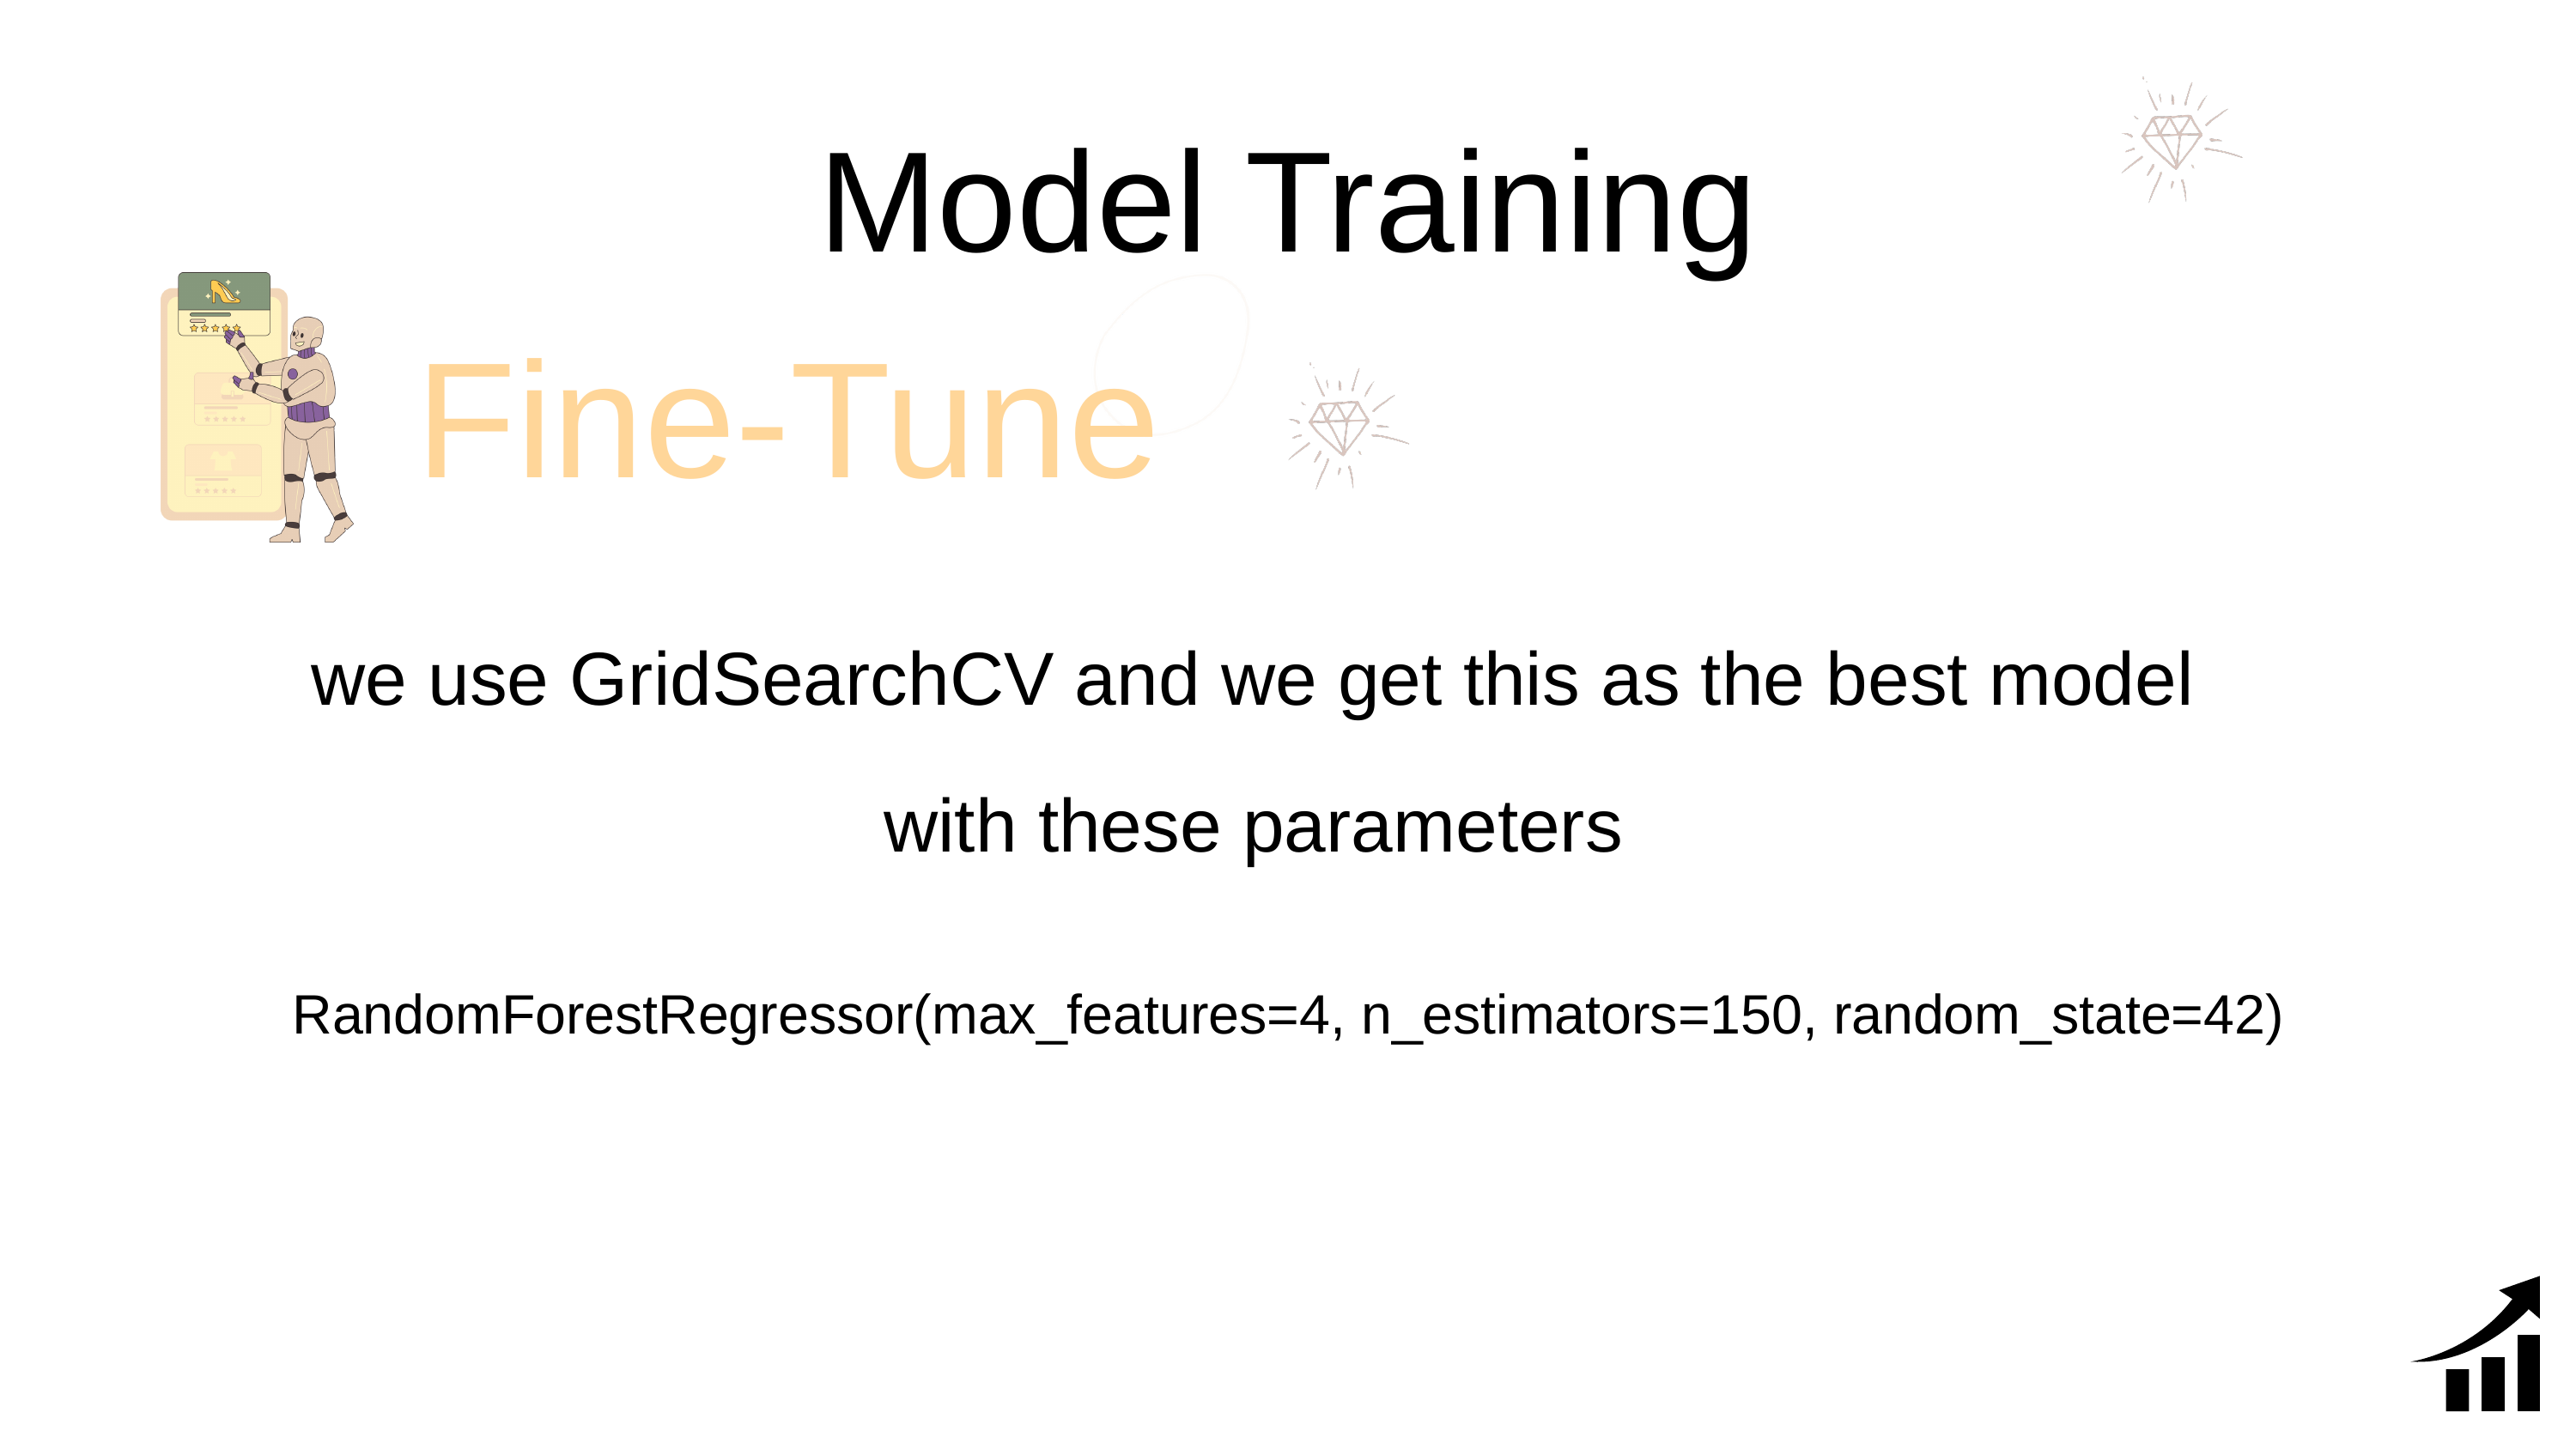

Model Training

Fine-Tune

we use GridSearchCV and we get this as the best model with these parameters

RandomForestRegressor(max_features=4, n_estimators=150, random_state=42)